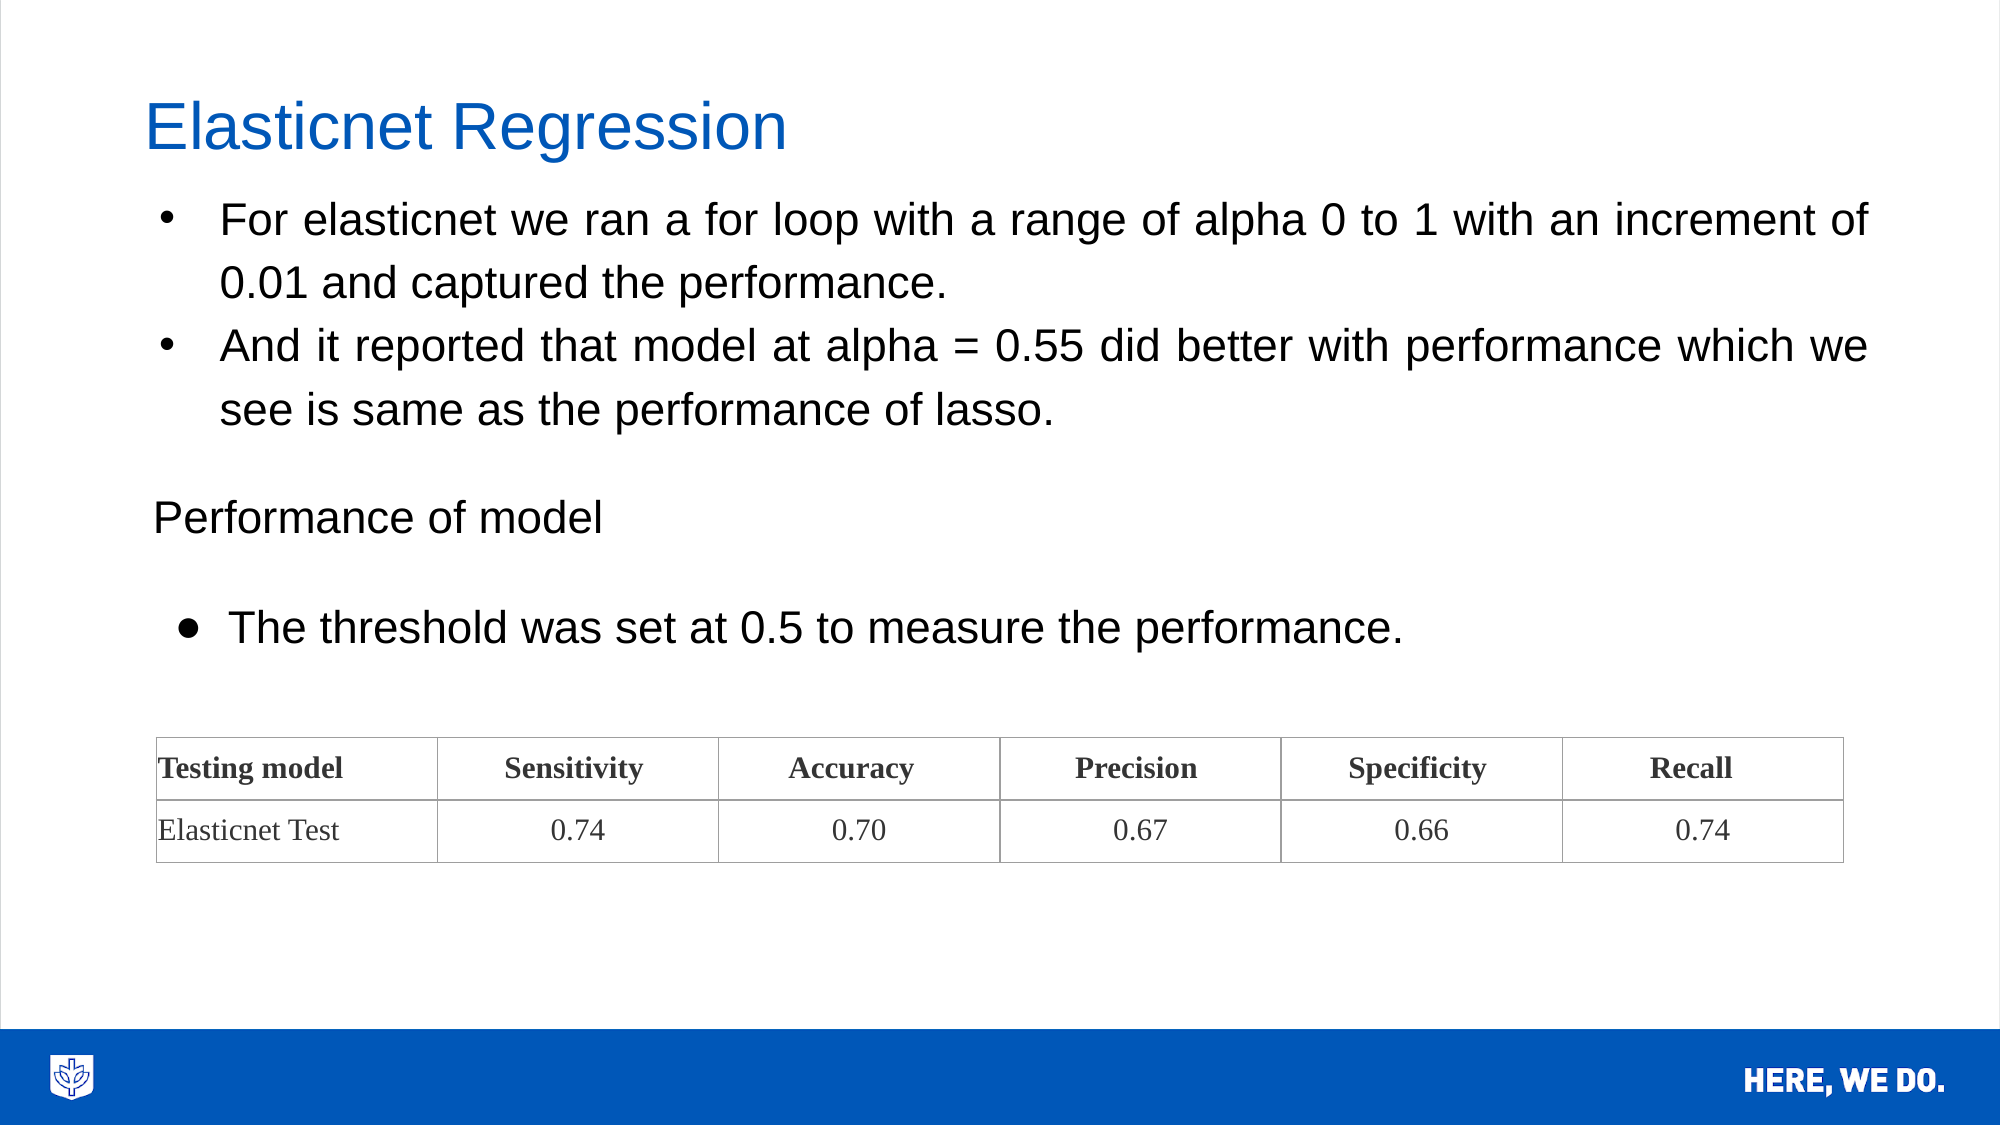

# Elasticnet Regression
For elasticnet we ran a for loop with a range of alpha 0 to 1 with an increment of 0.01 and captured the performance.
And it reported that model at alpha = 0.55 did better with performance which we see is same as the performance of lasso.

Performance of model

The threshold was set at 0.5 to measure the performance.
| Testing model | Sensitivity | Accuracy | Precision | Specificity | Recall |
| --- | --- | --- | --- | --- | --- |
| Elasticnet Test | 0.74 | 0.70 | 0.67 | 0.66 | 0.74 |